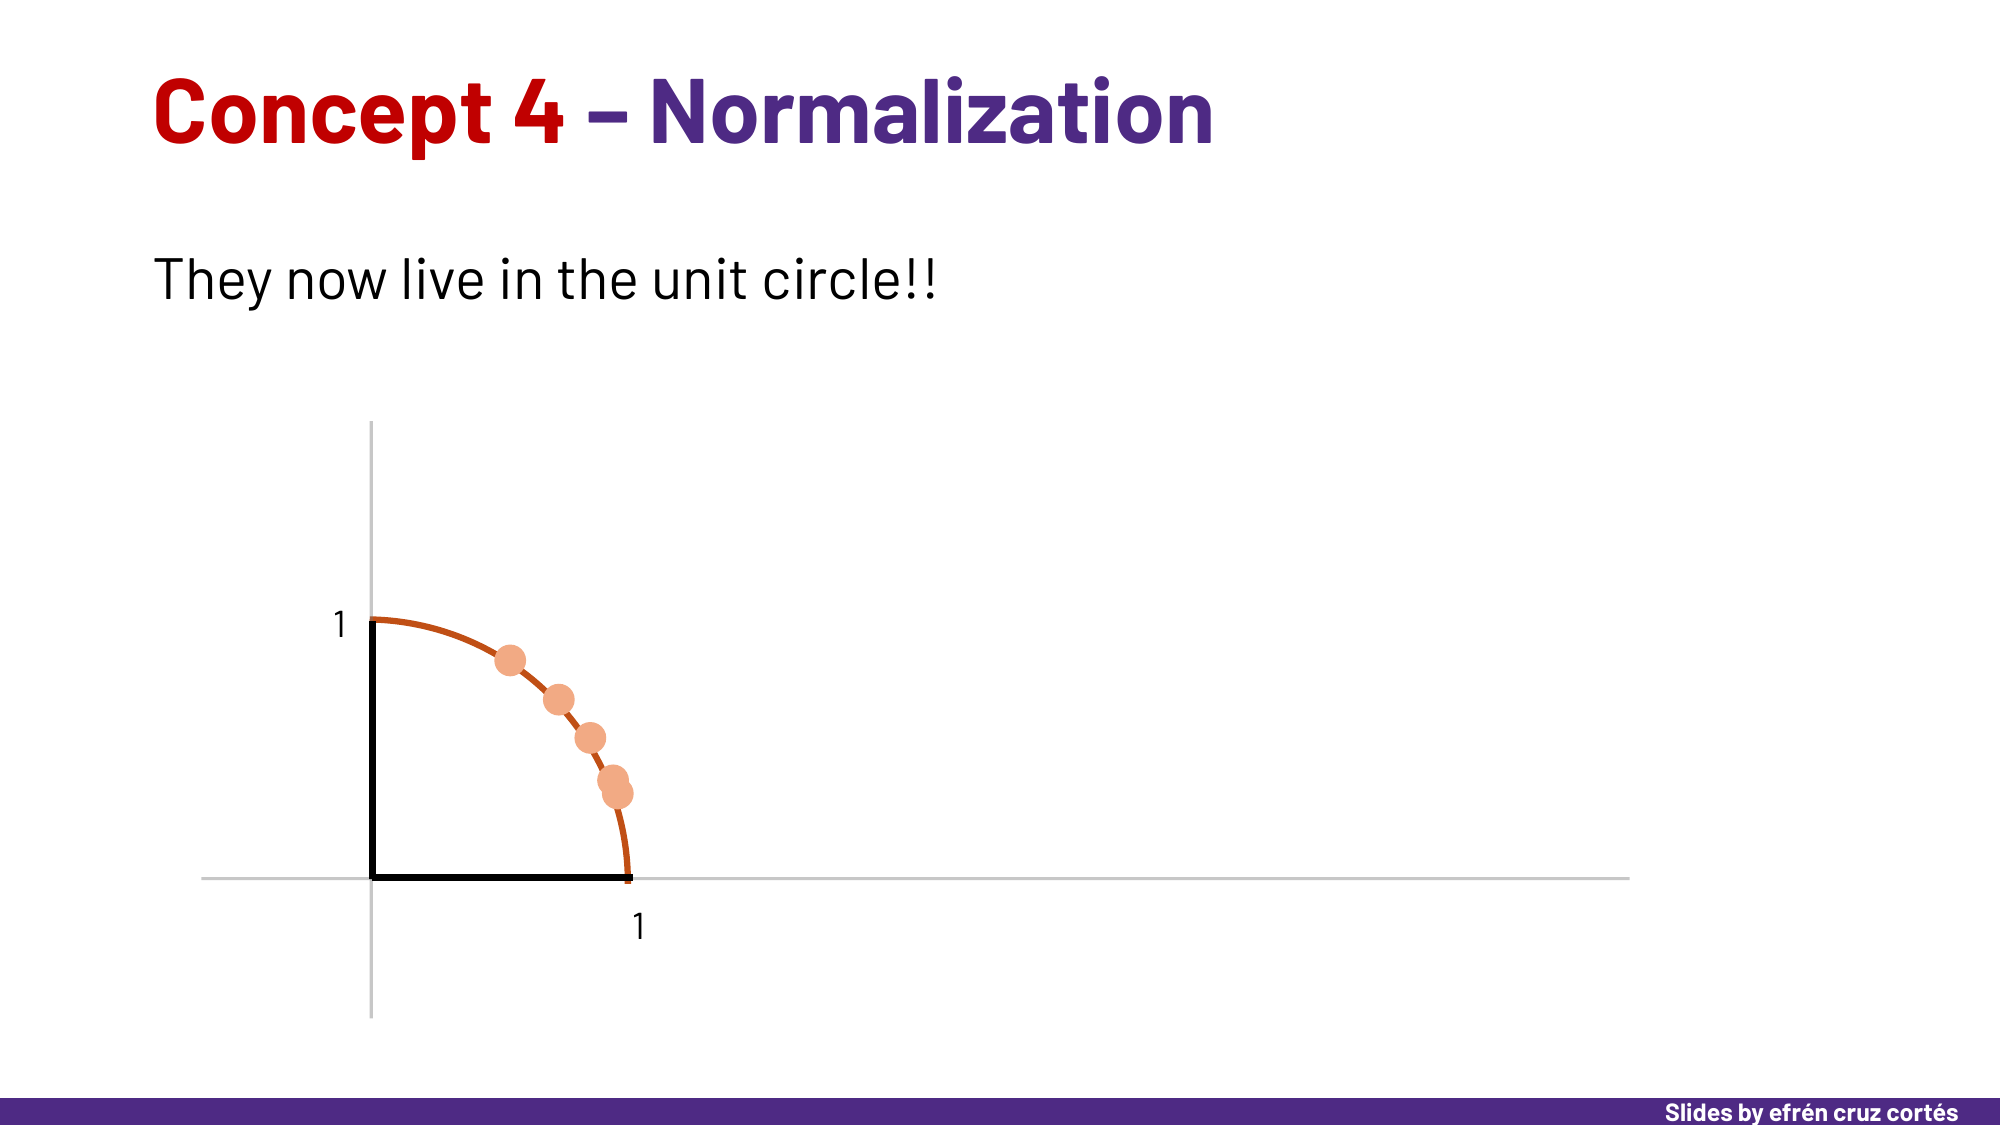

# Concept 4 – Normalization
They now live in the unit circle!!
1

1